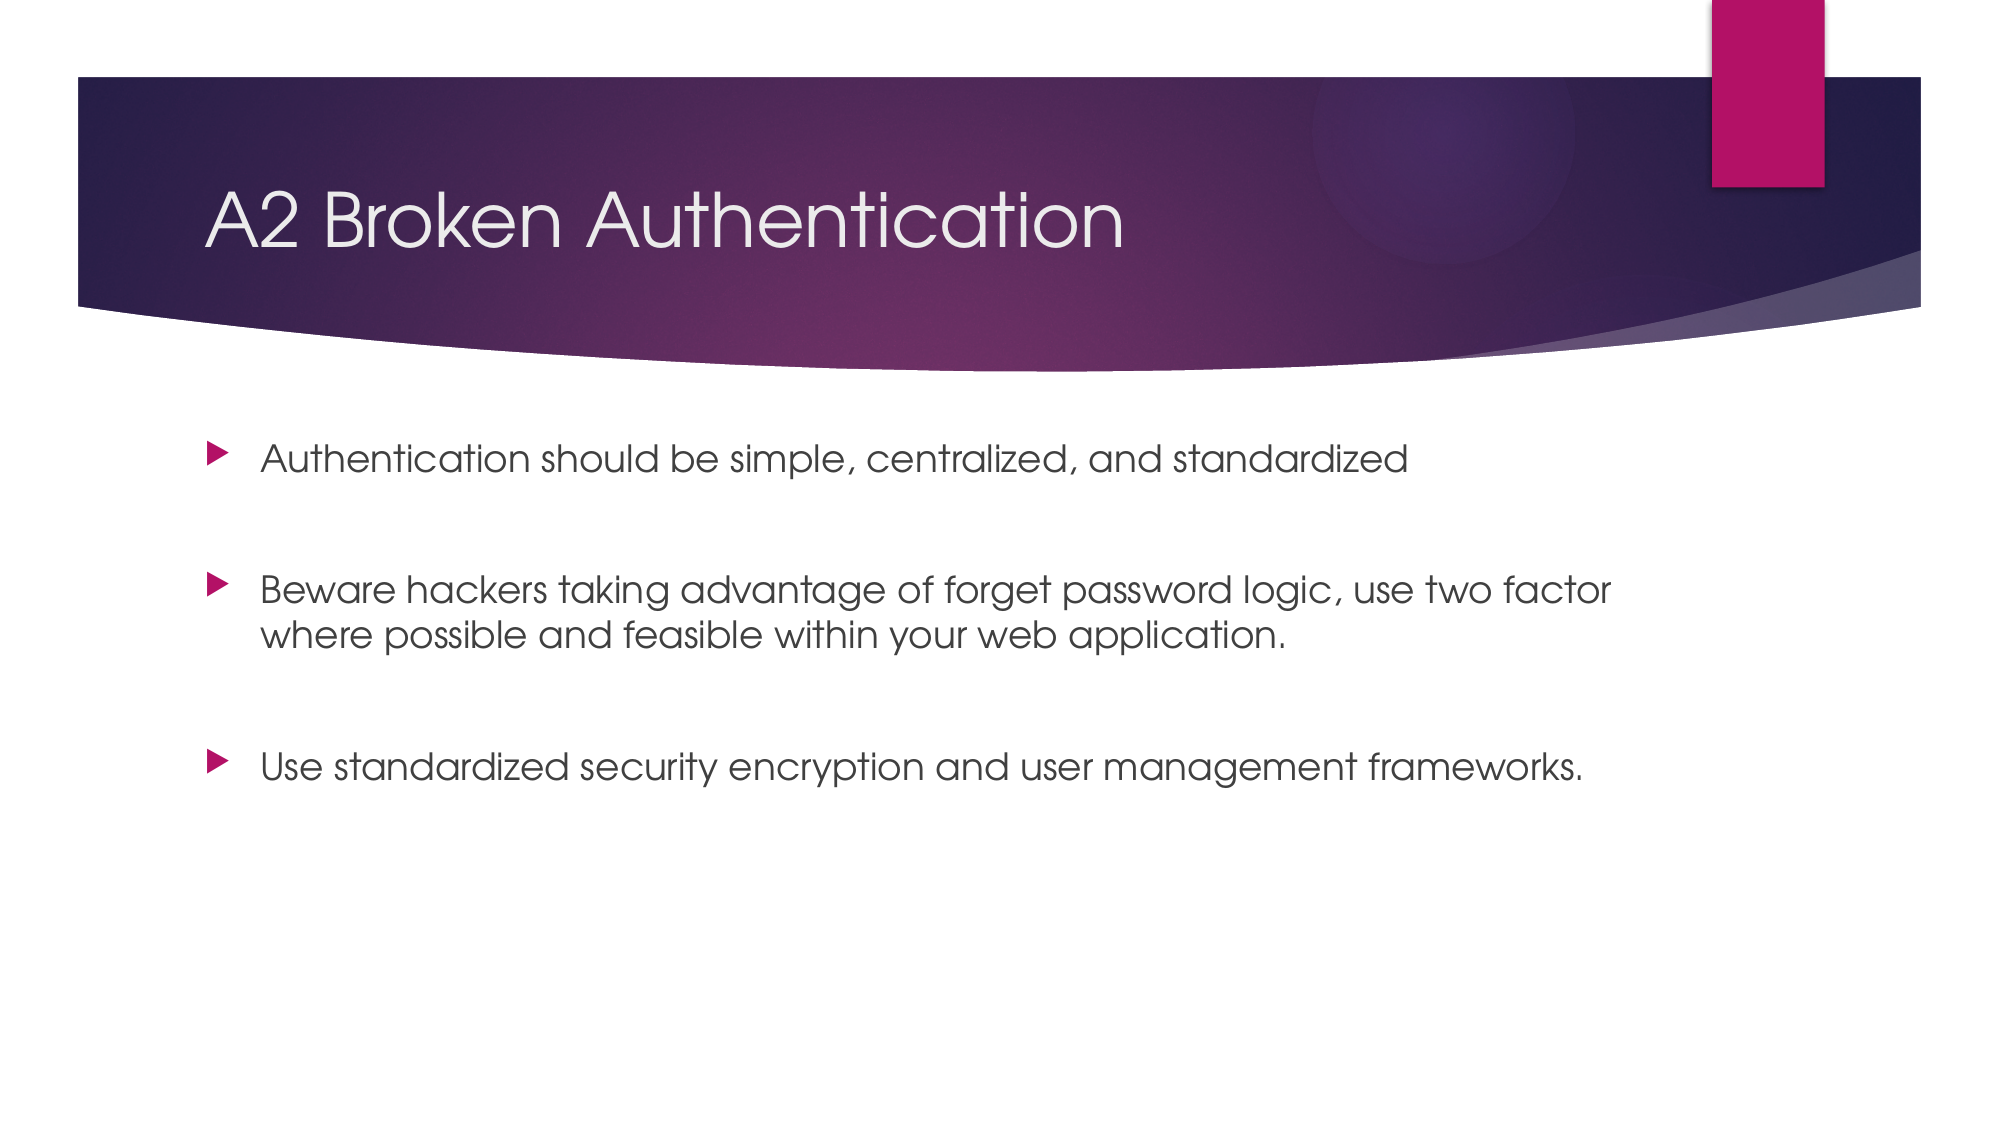

# A2 Broken Authentication
Authentication should be simple, centralized, and standardized

Beware hackers taking advantage of forget password logic, use two factor where possible and feasible within your web application.

Use standardized security encryption and user management frameworks.